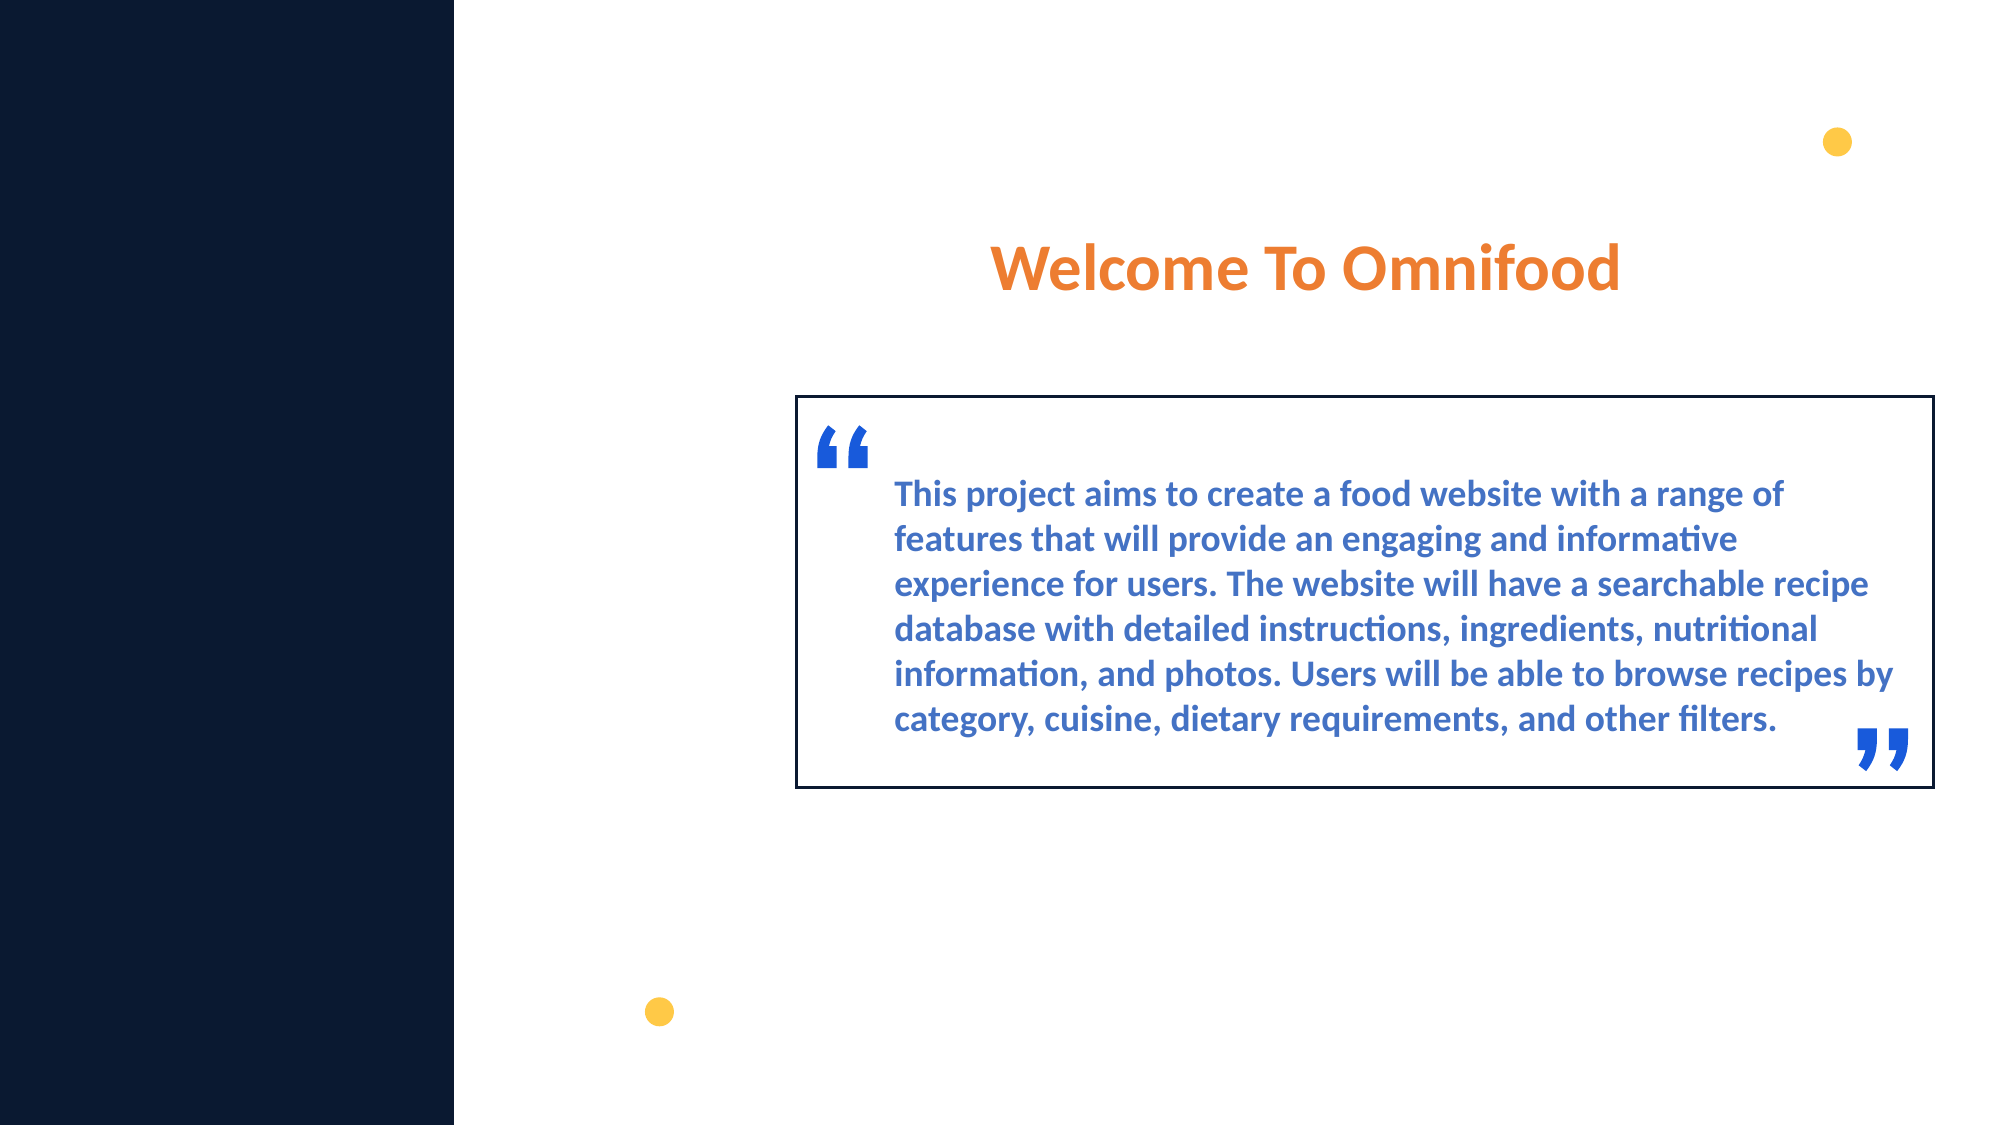

Welcome To Omnifood

This project aims to create a food website with a range of features that will provide an engaging and informative experience for users. The website will have a searchable recipe database with detailed instructions, ingredients, nutritional information, and photos. Users will be able to browse recipes by category, cuisine, dietary requirements, and other filters.